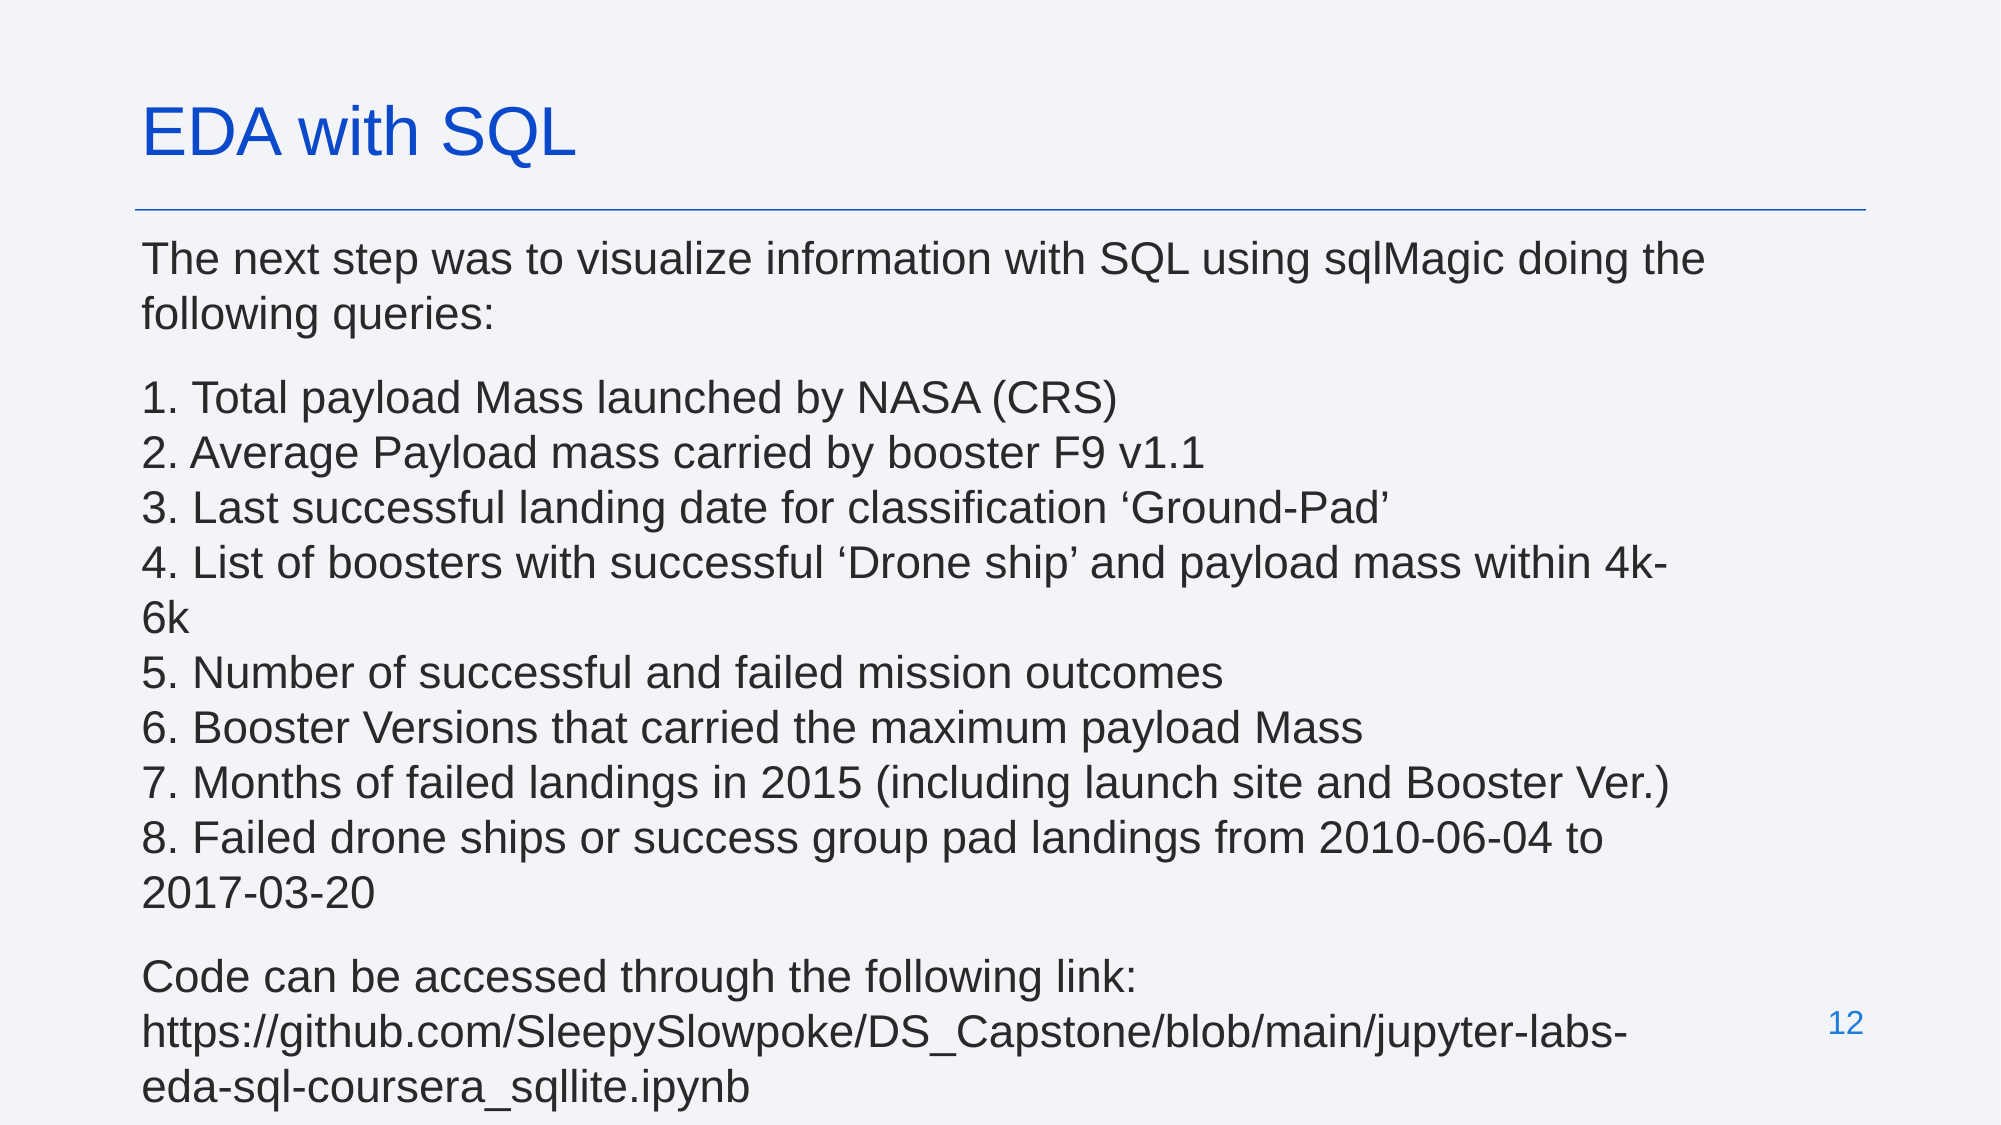

EDA with SQL
The next step was to visualize information with SQL using sqlMagic doing the following queries:
1. Total payload Mass launched by NASA (CRS)
2. Average Payload mass carried by booster F9 v1.1
3. Last successful landing date for classification ‘Ground-Pad’
4. List of boosters with successful ‘Drone ship’ and payload mass within 4k-6k
5. Number of successful and failed mission outcomes
6. Booster Versions that carried the maximum payload Mass
7. Months of failed landings in 2015 (including launch site and Booster Ver.)
8. Failed drone ships or success group pad landings from 2010-06-04 to 2017-03-20
Code can be accessed through the following link:
https://github.com/SleepySlowpoke/DS_Capstone/blob/main/jupyter-labs-eda-sql-coursera_sqllite.ipynb

12